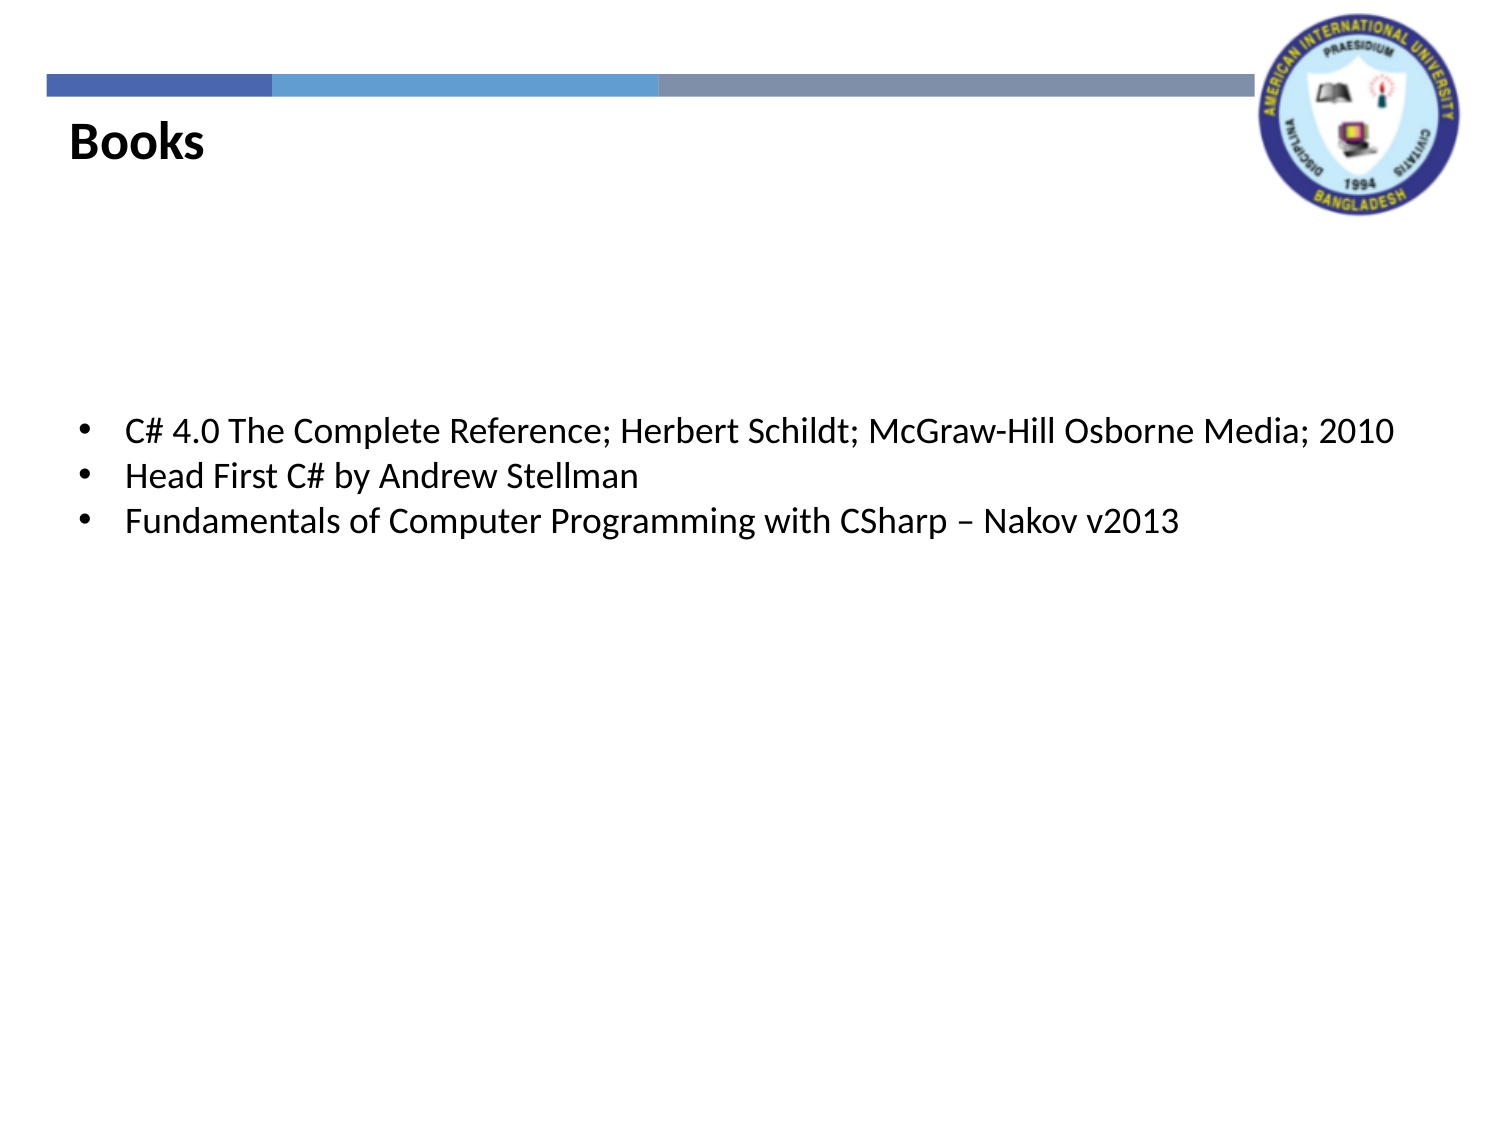

Books
C# 4.0 The Complete Reference; Herbert Schildt; McGraw-Hill Osborne Media; 2010
Head First C# by Andrew Stellman
Fundamentals of Computer Programming with CSharp – Nakov v2013